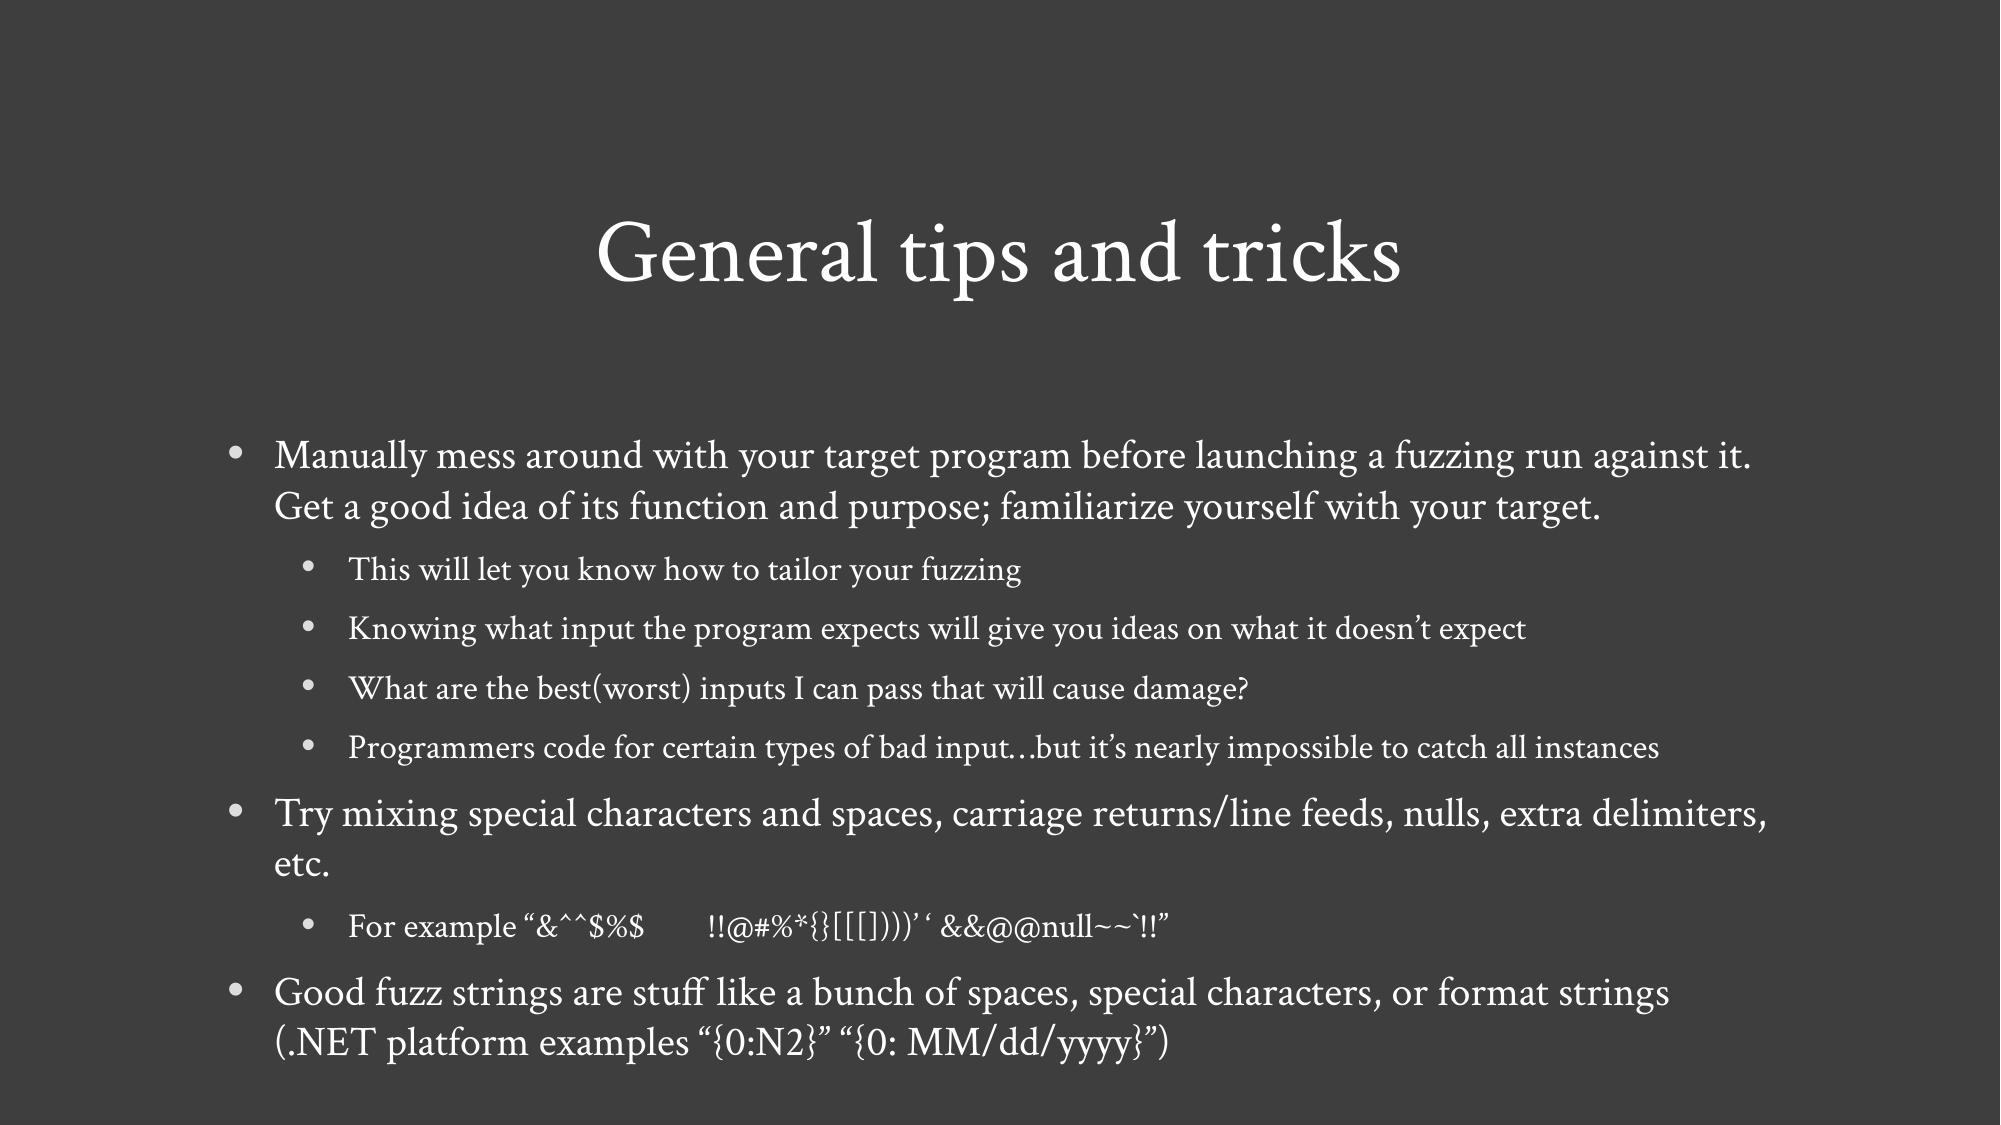

# General tips and tricks
Manually mess around with your target program before launching a fuzzing run against it.  Get a good idea of its function and purpose; familiarize yourself with your target.
This will let you know how to tailor your fuzzing
Knowing what input the program expects will give you ideas on what it doesn’t expect
What are the best(worst) inputs I can pass that will cause damage?
Programmers code for certain types of bad input…but it’s nearly impossible to catch all instances
Try mixing special characters and spaces, carriage returns/line feeds, nulls, extra delimiters, etc.
For example “&^^$%$        !!@#%*{}[[[])))’ ‘ &&@@null~~`!!”
Good fuzz strings are stuff like a bunch of spaces, special characters, or format strings (.NET platform examples “{0:N2}” “{0: MM/dd/yyyy}”)